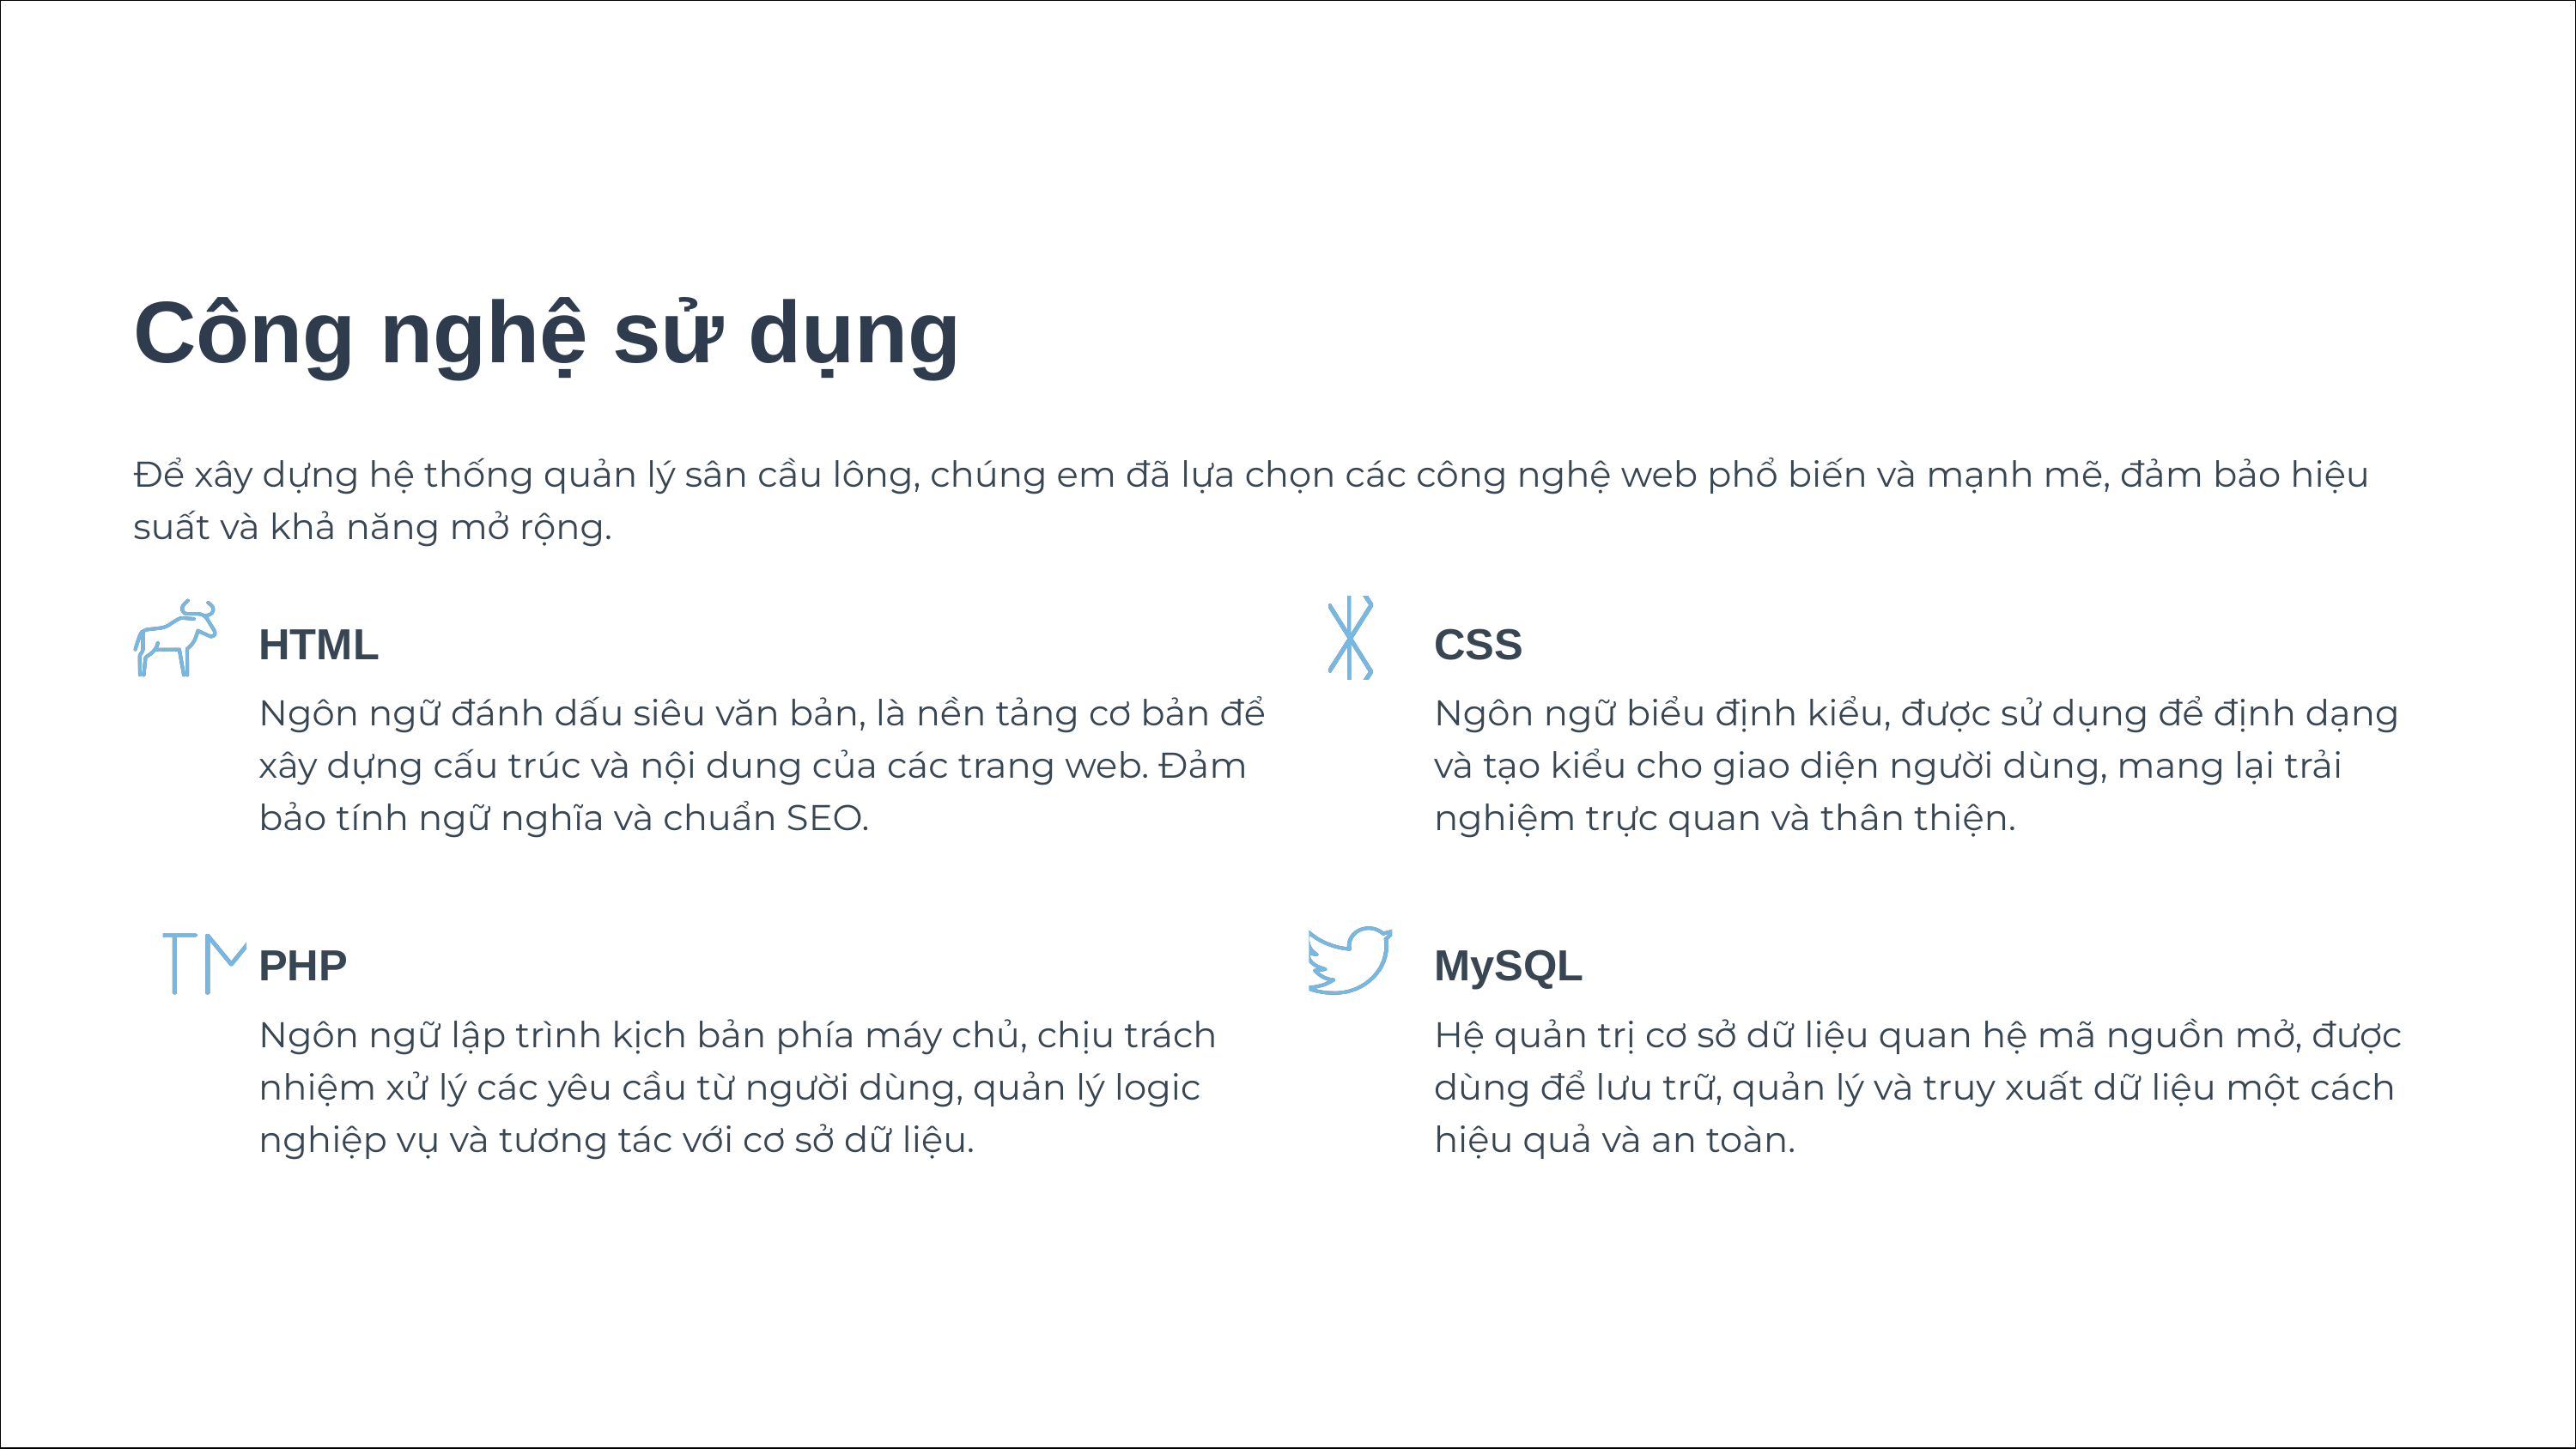

Công nghệ sử dụng
Để xây dựng hệ thống quản lý sân cầu lông, chúng em đã lựa chọn các công nghệ web phổ biến và mạnh mẽ, đảm bảo hiệu suất và khả năng mở rộng.

HTML
CSS
Ngôn ngữ đánh dấu siêu văn bản, là nền tảng cơ bản để xây dựng cấu trúc và nội dung của các trang web. Đảm bảo tính ngữ nghĩa và chuẩn SEO.
Ngôn ngữ biểu định kiểu, được sử dụng để định dạng và tạo kiểu cho giao diện người dùng, mang lại trải nghiệm trực quan và thân thiện.

PHP
MySQL
Ngôn ngữ lập trình kịch bản phía máy chủ, chịu trách nhiệm xử lý các yêu cầu từ người dùng, quản lý logic nghiệp vụ và tương tác với cơ sở dữ liệu.
Hệ quản trị cơ sở dữ liệu quan hệ mã nguồn mở, được dùng để lưu trữ, quản lý và truy xuất dữ liệu một cách hiệu quả và an toàn.